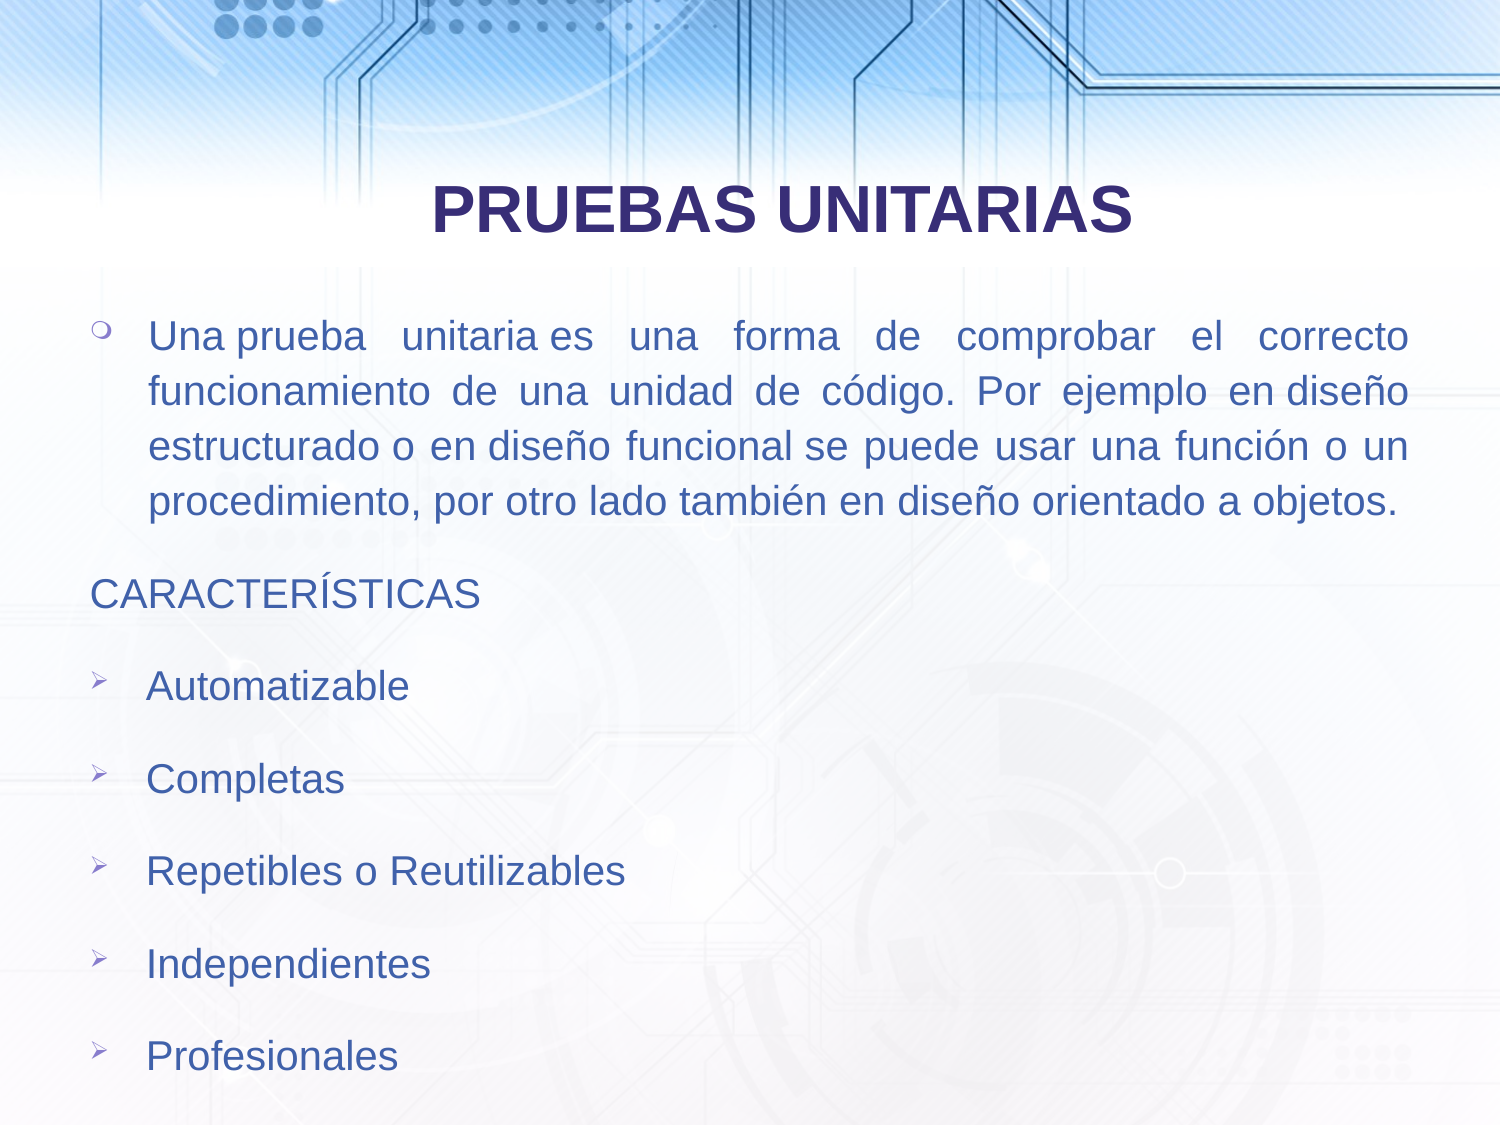

# PRUEBAS UNITARIAS
Una prueba unitaria es una forma de comprobar el correcto funcionamiento de una unidad de código. Por ejemplo en diseño estructurado o en diseño funcional se puede usar una función o un procedimiento, por otro lado también en diseño orientado a objetos.
CARACTERÍSTICAS
Automatizable
Completas
Repetibles o Reutilizables
Independientes
Profesionales